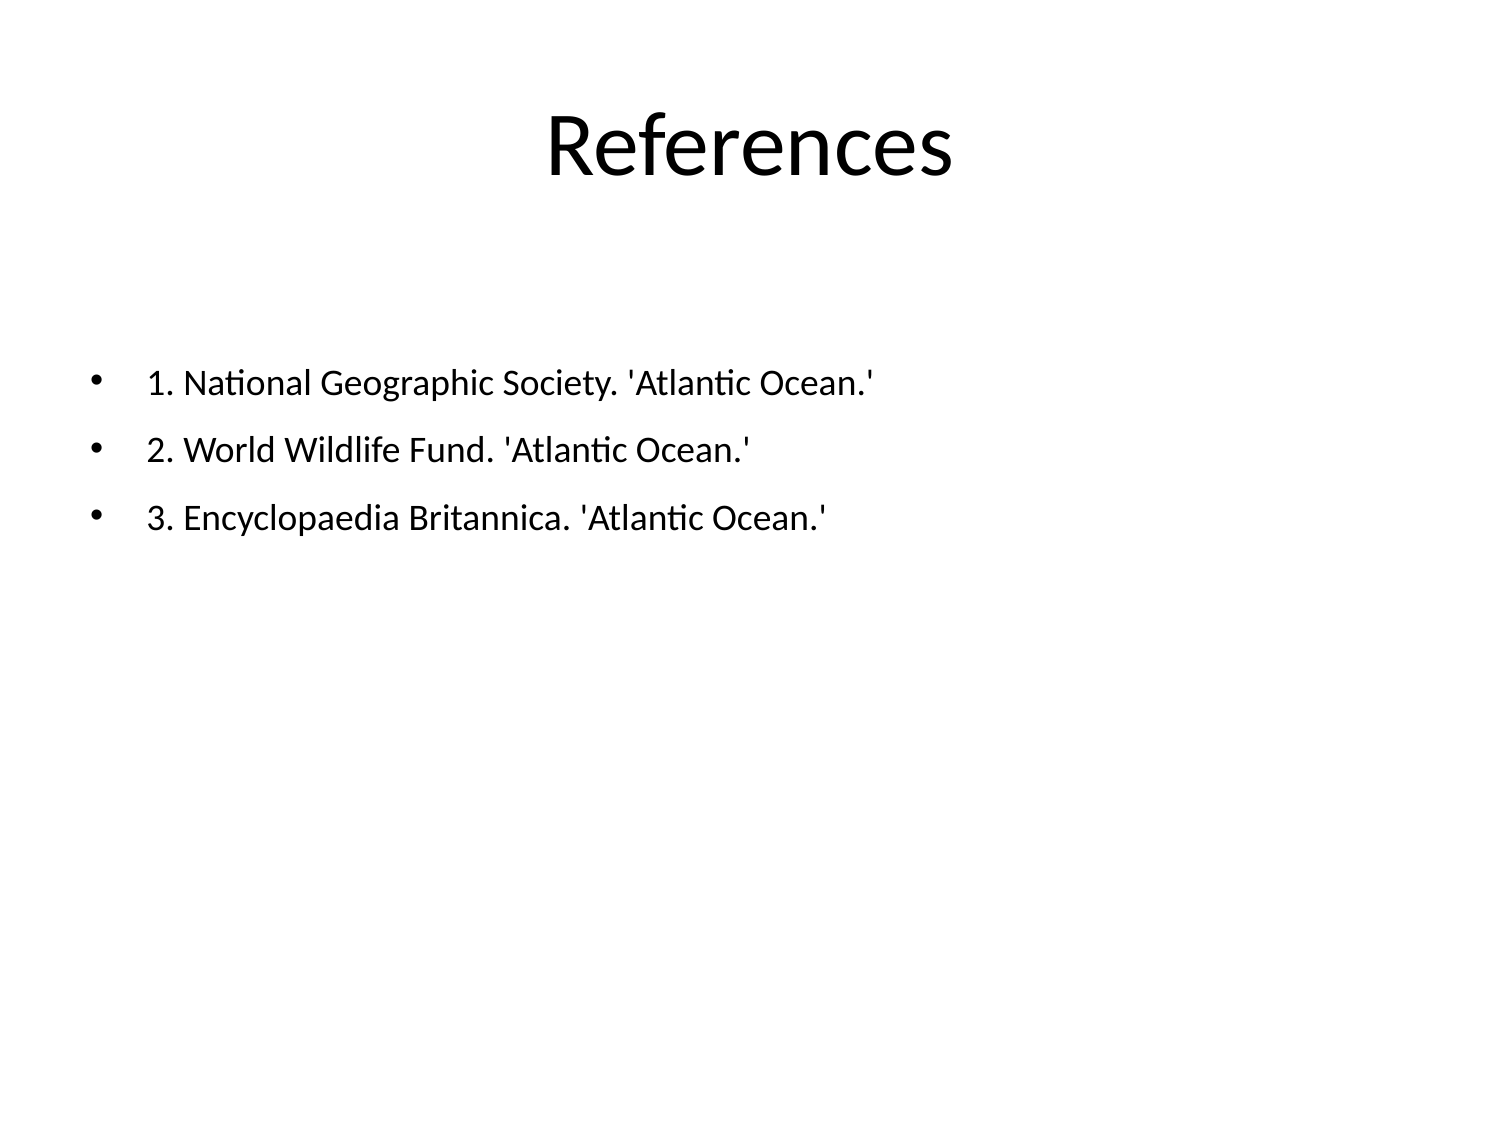

# References

1. National Geographic Society. 'Atlantic Ocean.'
2. World Wildlife Fund. 'Atlantic Ocean.'
3. Encyclopaedia Britannica. 'Atlantic Ocean.'